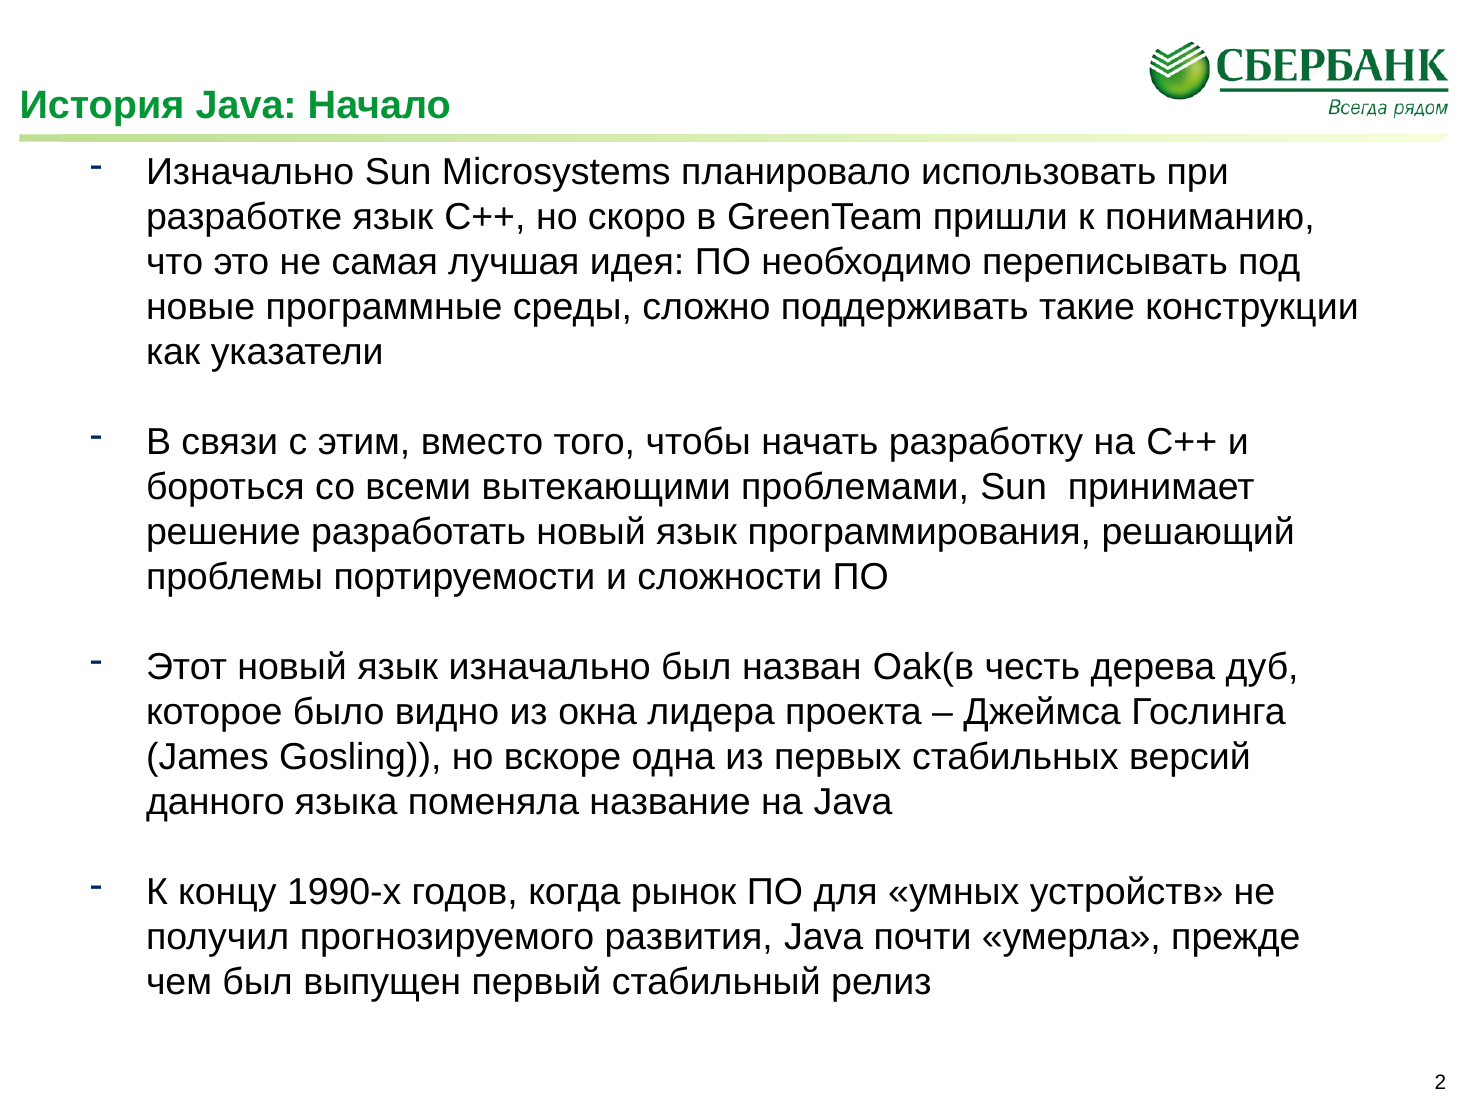

# История Java: Начало
Изначально Sun Microsystems планировало использовать при разработке язык C++, но скоро в GreenTeam пришли к пониманию, что это не самая лучшая идея: ПО необходимо переписывать под новые программные среды, сложно поддерживать такие конструкции как указатели

В связи с этим, вместо того, чтобы начать разработку на C++ и бороться со всеми вытекающими проблемами, Sun  принимает решение разработать новый язык программирования, решающий проблемы портируемости и сложности ПО

Этот новый язык изначально был назван Oak(в честь дерева дуб, которое было видно из окна лидера проекта – Джеймса Гослинга (James Gosling)), но вскоре одна из первых стабильных версий данного языка поменяла название на Java

К концу 1990-х годов, когда рынок ПО для «умных устройств» не получил прогнозируемого развития, Java почти «умерла», прежде чем был выпущен первый стабильный релиз